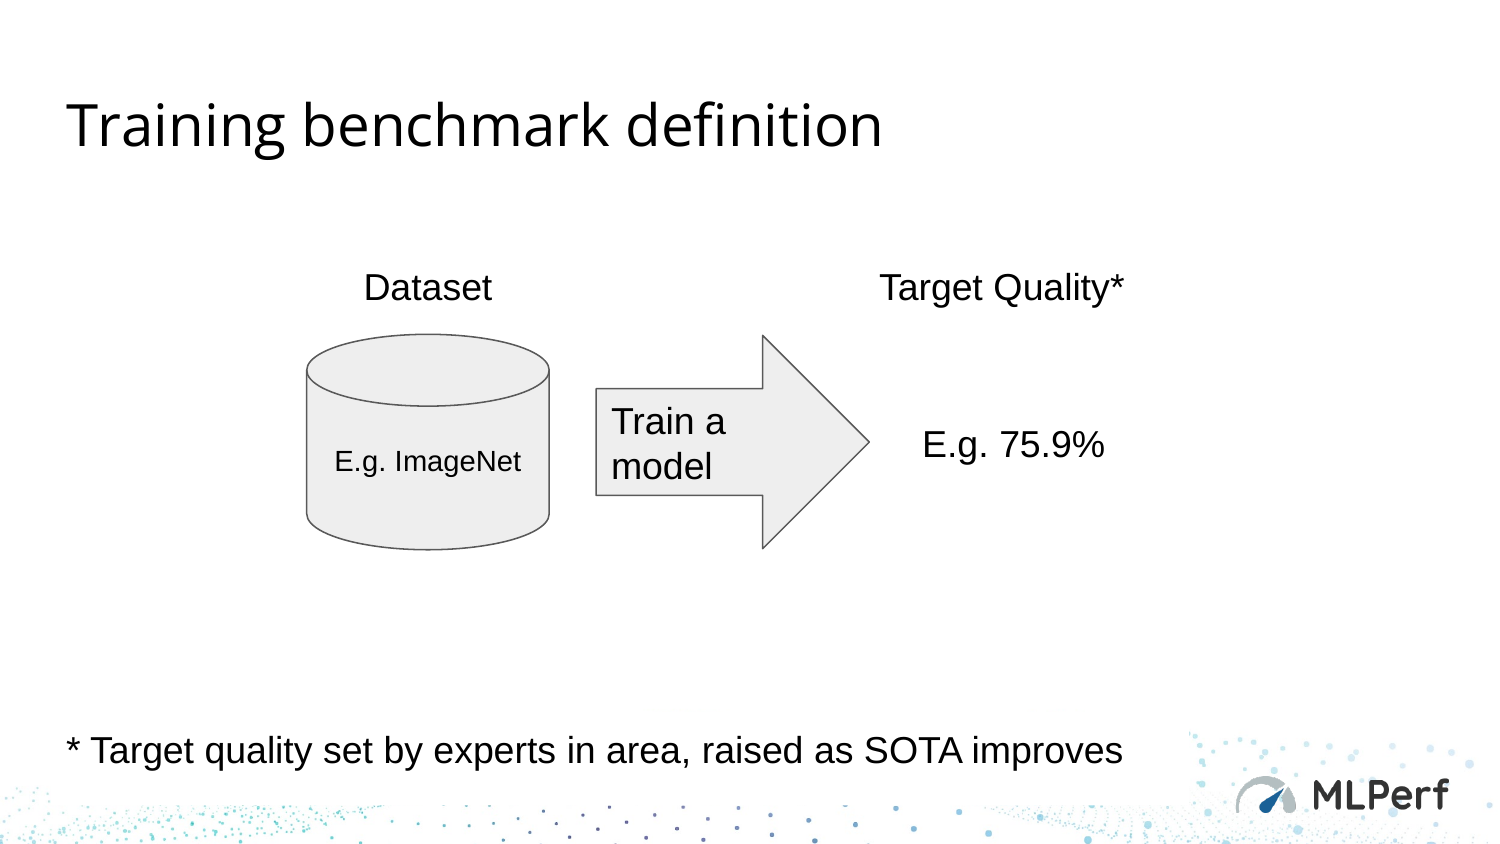

# Training benchmark definition
Dataset
E.g. ImageNet
Target Quality*
E.g. 75.9%
Train a model
* Target quality set by experts in area, raised as SOTA improves